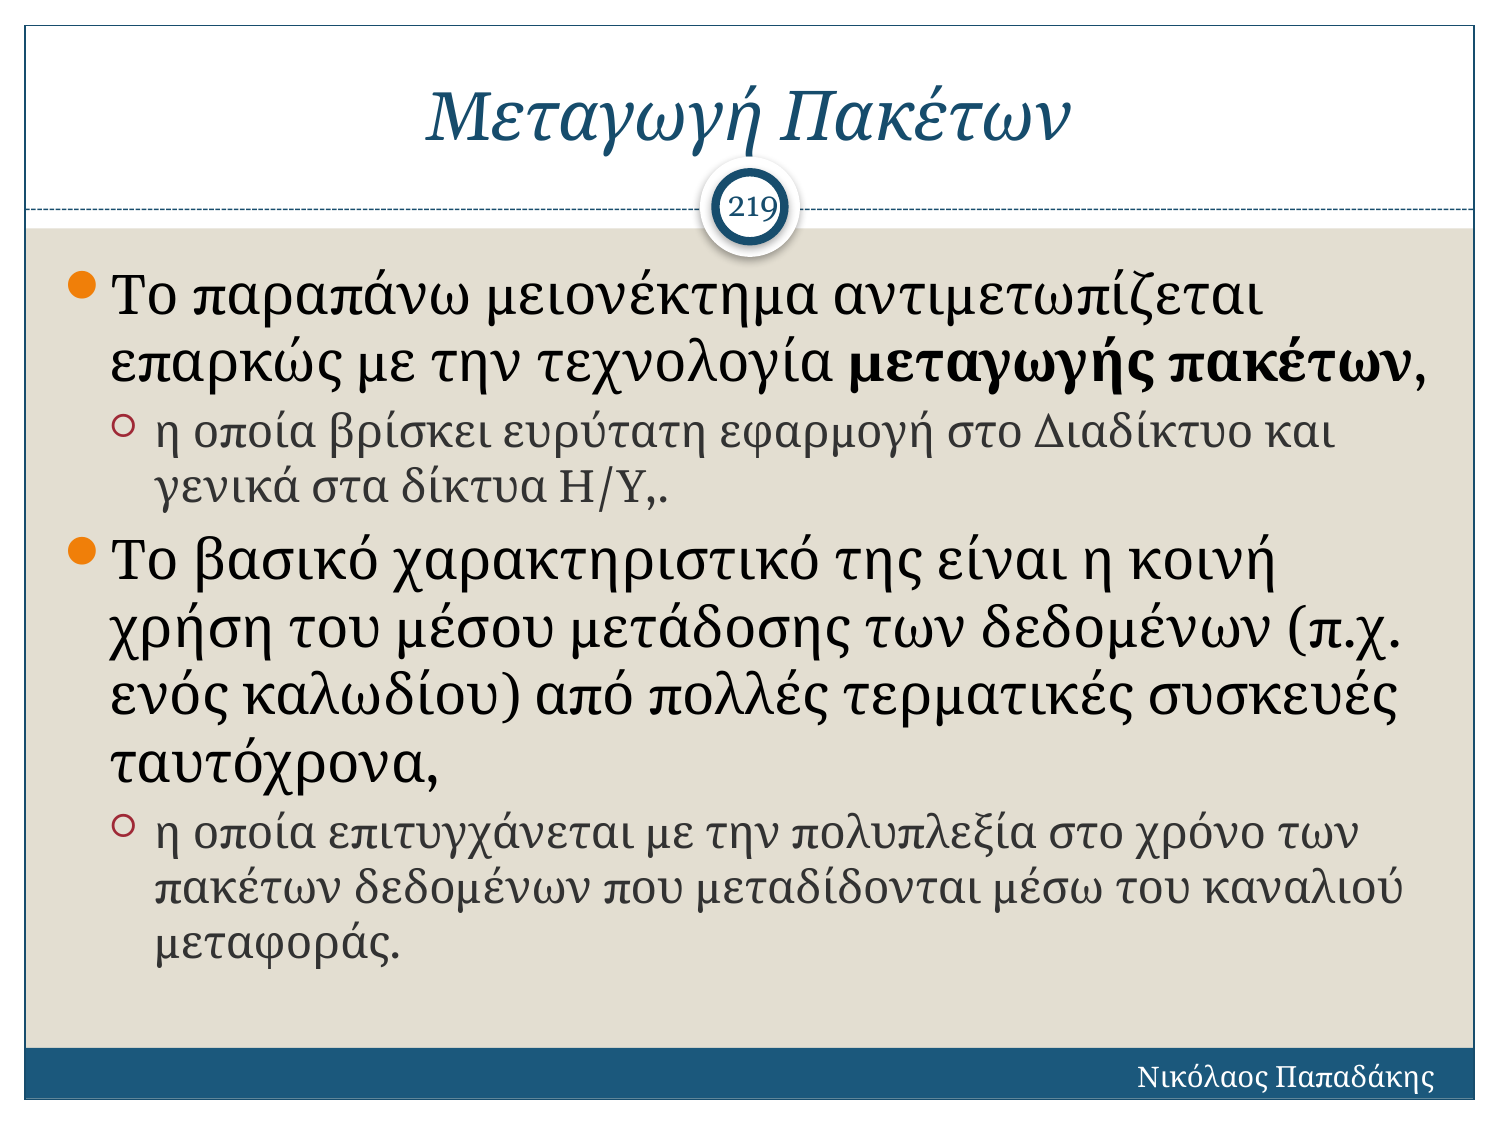

# Μεταγωγή Πακέτων
219
Το παραπάνω μειονέκτημα αντιμετωπίζεται επαρκώς με την τεχνολογία μεταγωγής πακέτων,
η οποία βρίσκει ευρύτατη εφαρμογή στο Διαδίκτυο και γενικά στα δίκτυα Η/Υ,.
Το βασικό χαρακτηριστικό της είναι η κοινή χρήση του μέσου μετάδοσης των δεδομένων (π.χ. ενός καλωδίου) από πολλές τερματικές συσκευές ταυτόχρονα,
η οποία επιτυγχάνεται με την πολυπλεξία στο χρόνο των πακέτων δεδομένων που μεταδίδονται μέσω του καναλιού μεταφοράς.

Νικόλαος Παπαδάκης